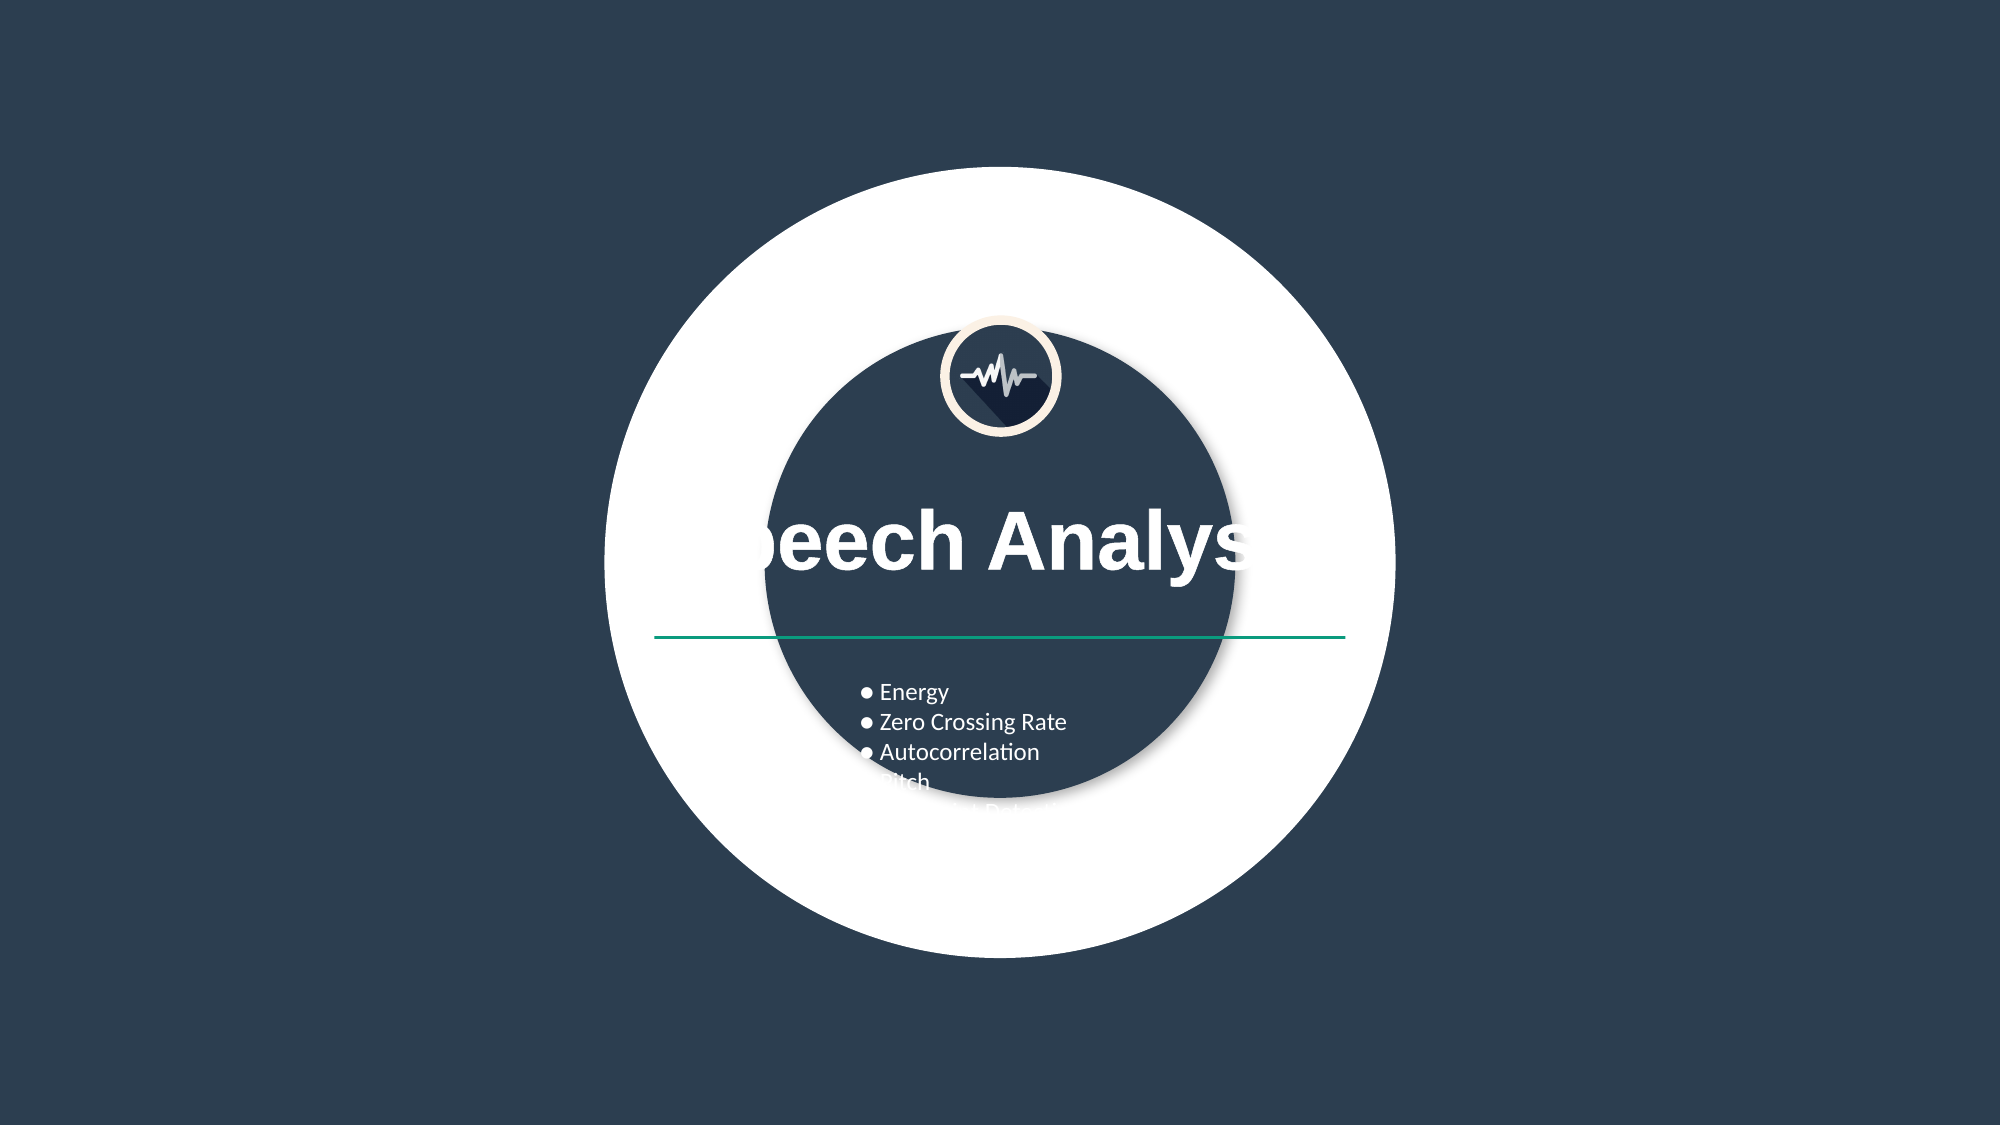

Speech Analysis

● Energy
● Zero Crossing Rate
● Autocorrelation
● Pitch
● End-Point Detection
● Timbre

10